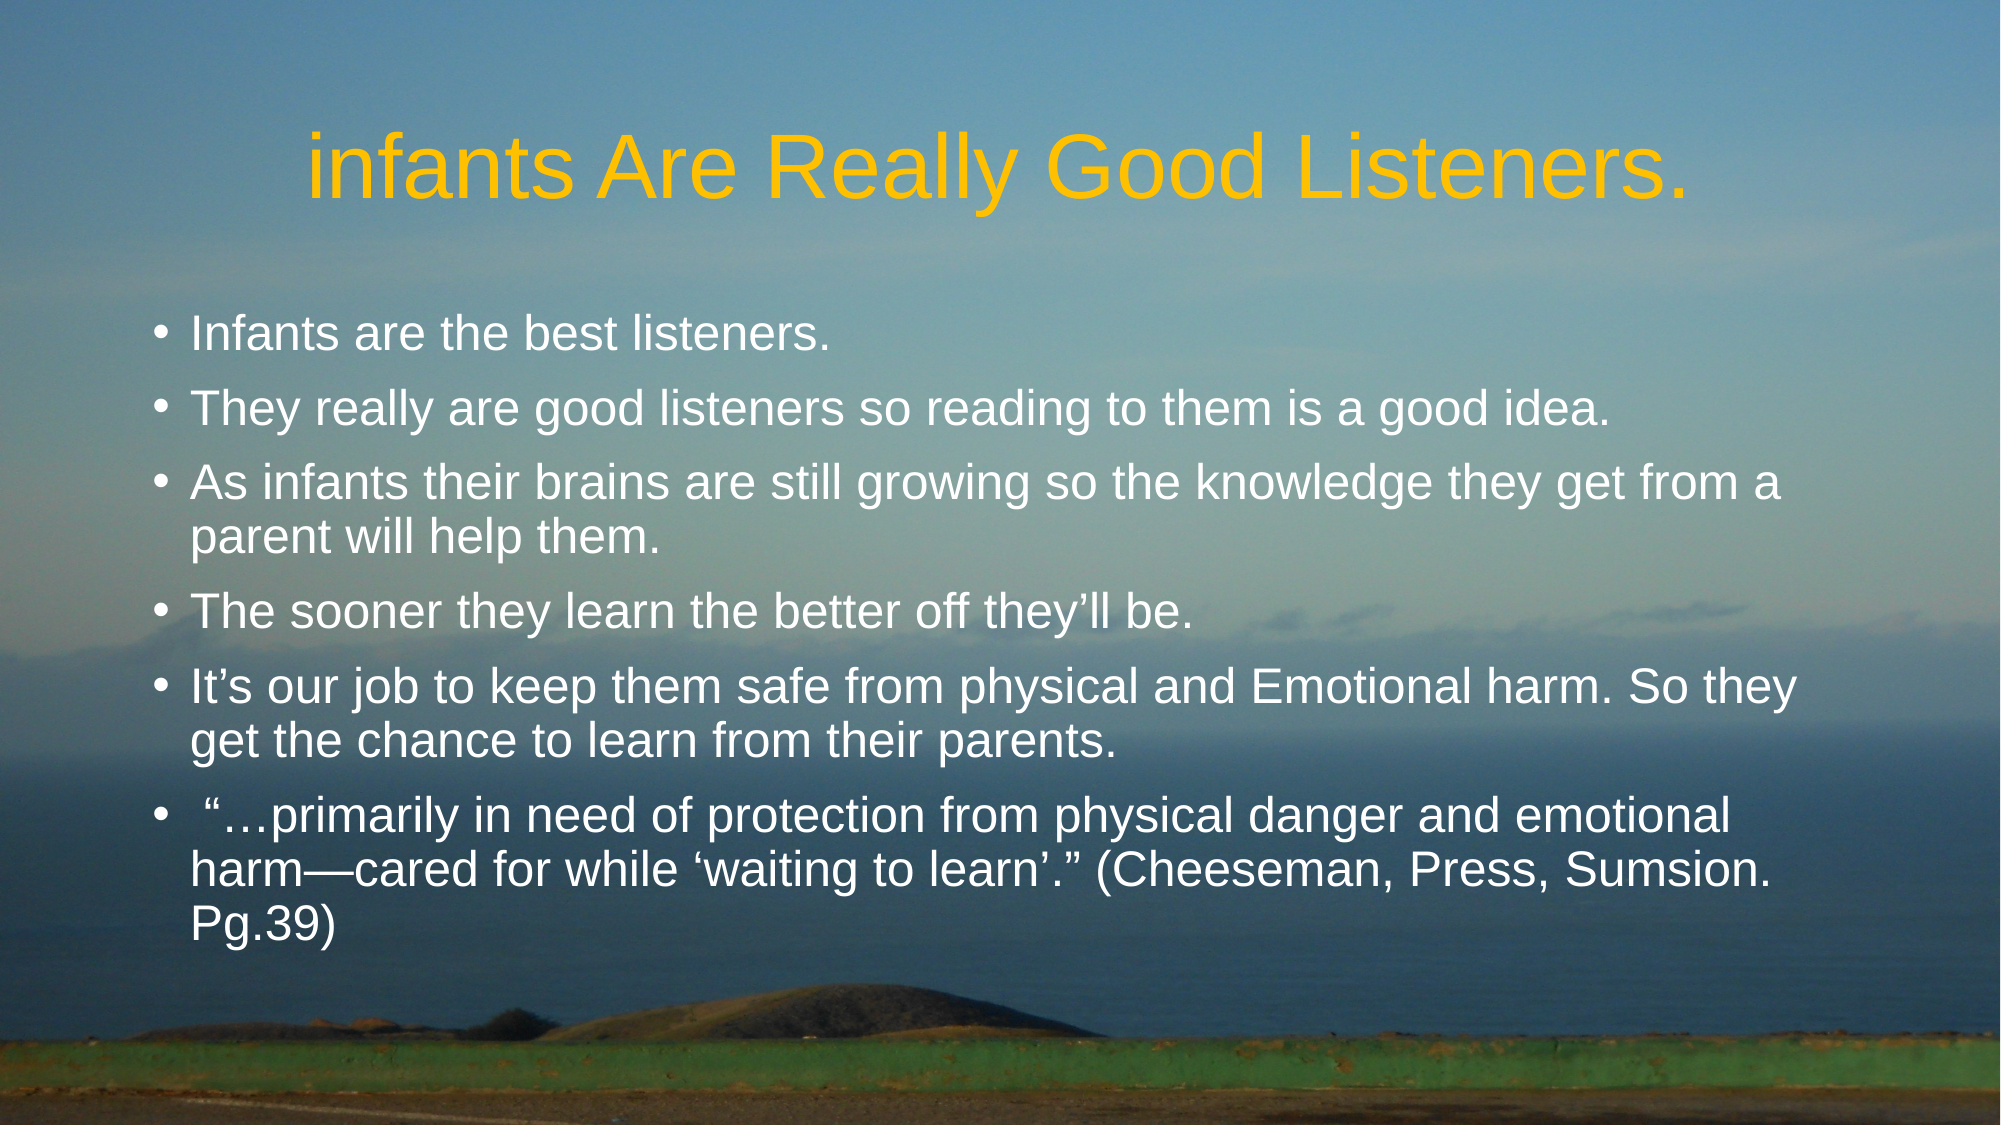

# infants Are Really Good Listeners.
Infants are the best listeners.
They really are good listeners so reading to them is a good idea.
As infants their brains are still growing so the knowledge they get from a parent will help them.
The sooner they learn the better off they’ll be.
It’s our job to keep them safe from physical and Emotional harm. So they get the chance to learn from their parents.
 “…primarily in need of protection from physical danger and emotional harm—cared for while ‘waiting to learn’.” (Cheeseman, Press, Sumsion. Pg.39)